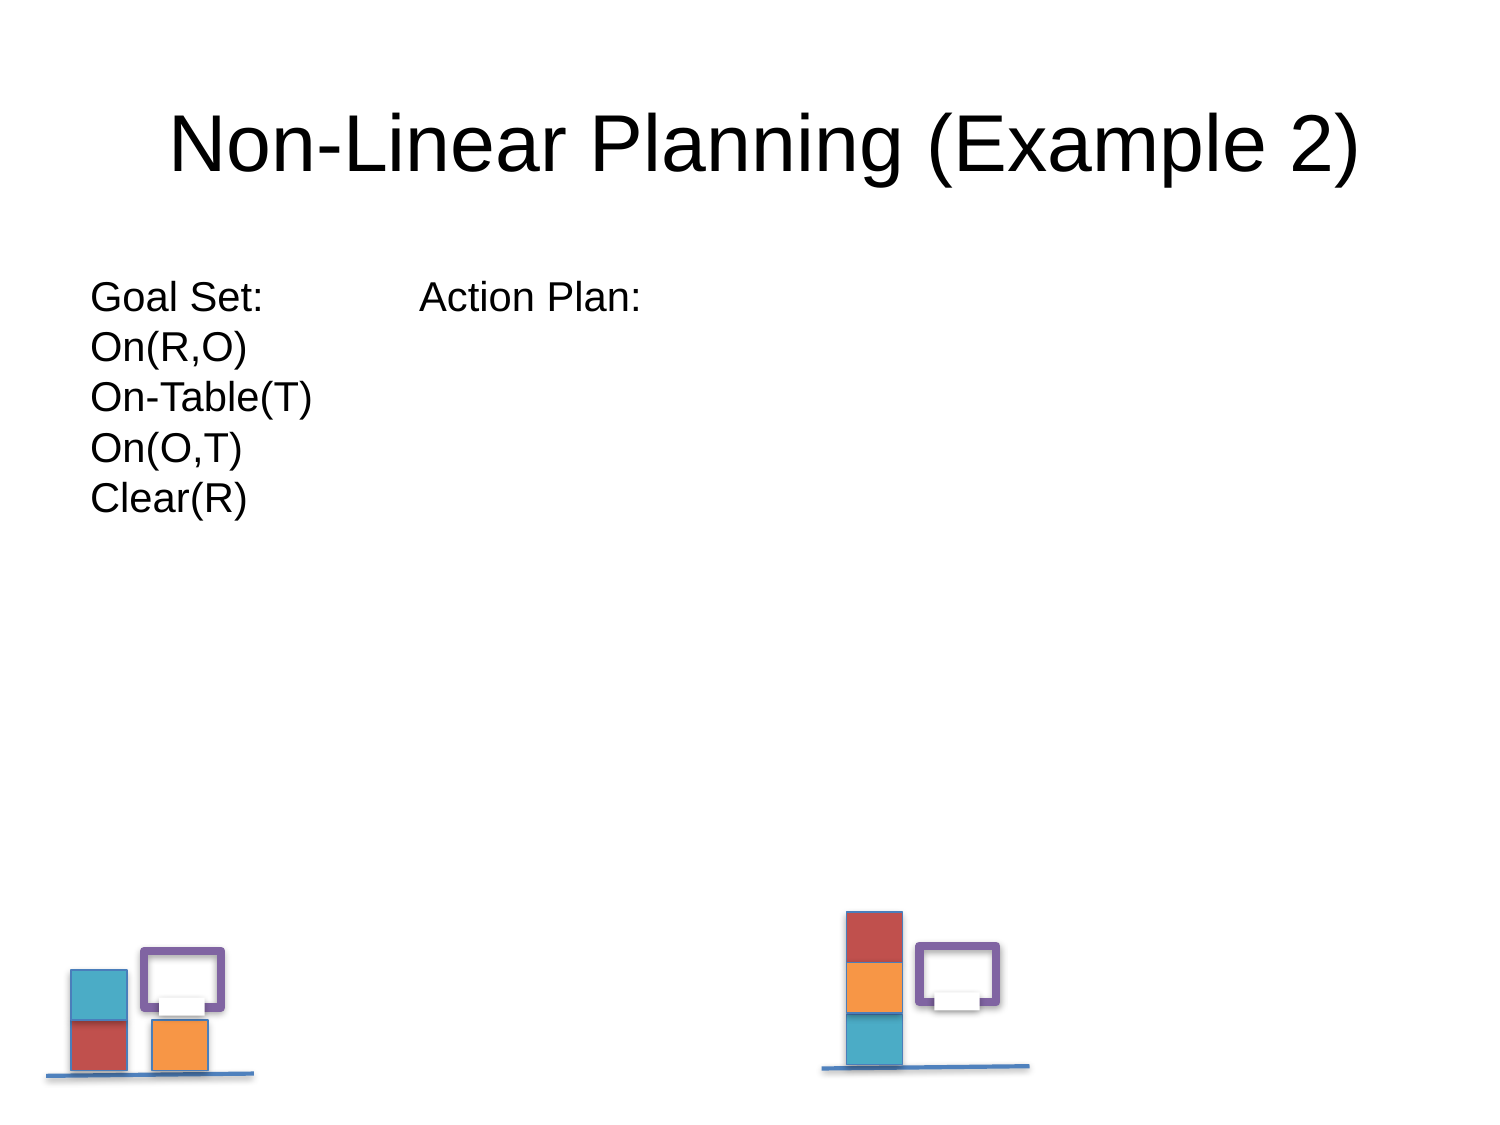

# Non-Linear Planning (Example 2)
Action Plan:

Goal Set:
On(R,O)
On-Table(T)
On(O,T)
Clear(R)